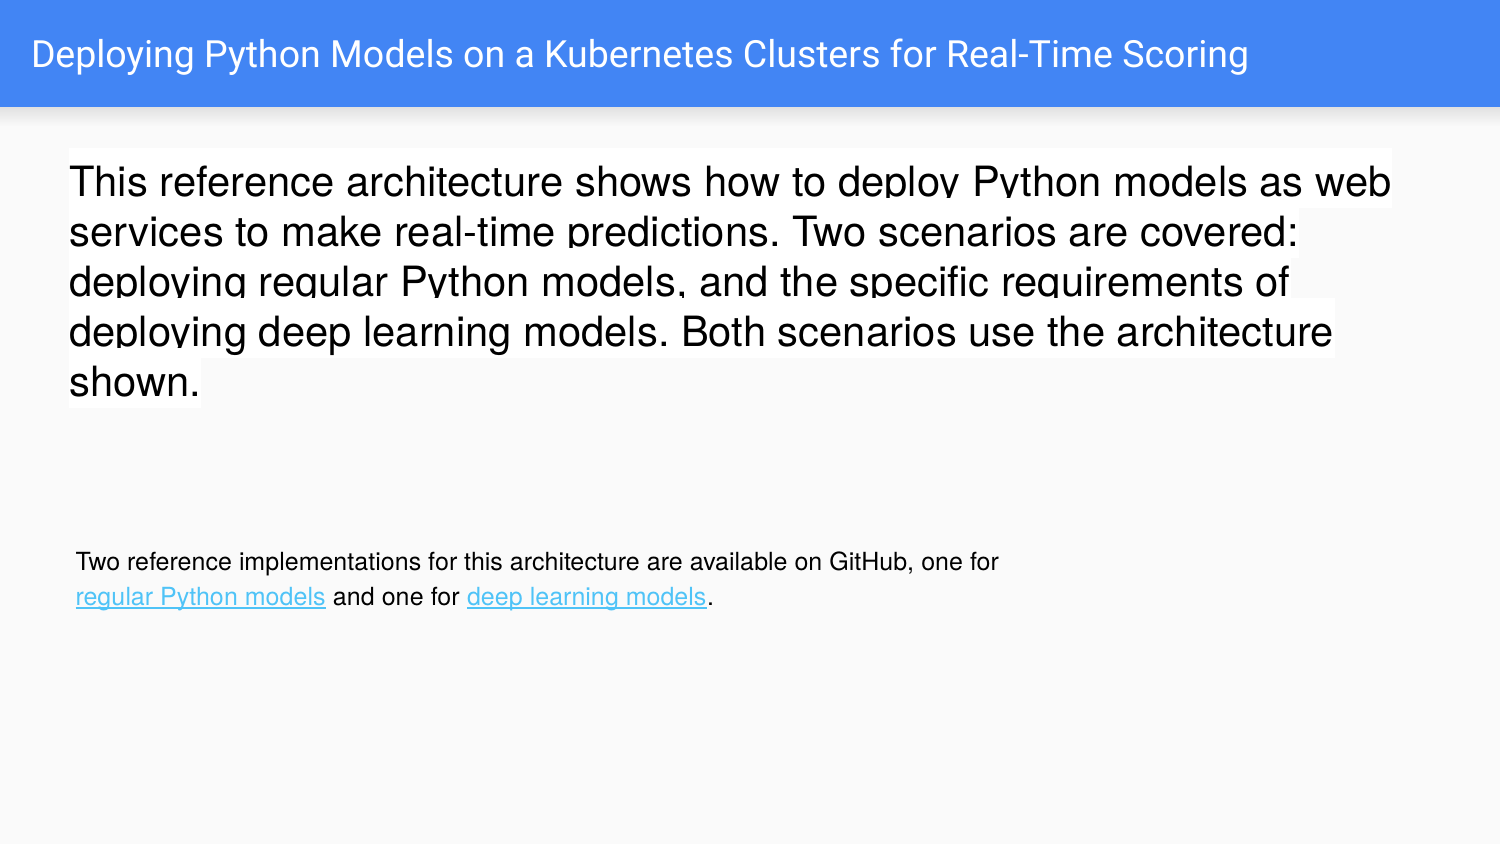

# Deploying Python Models on a Kubernetes Clusters for Real-Time Scoring
This reference architecture shows how to deploy Python models as web services to make real-time predictions. Two scenarios are covered: deploying regular Python models, and the specific requirements of deploying deep learning models. Both scenarios use the architecture shown.
Two reference implementations for this architecture are available on GitHub, one for regular Python models and one for deep learning models.